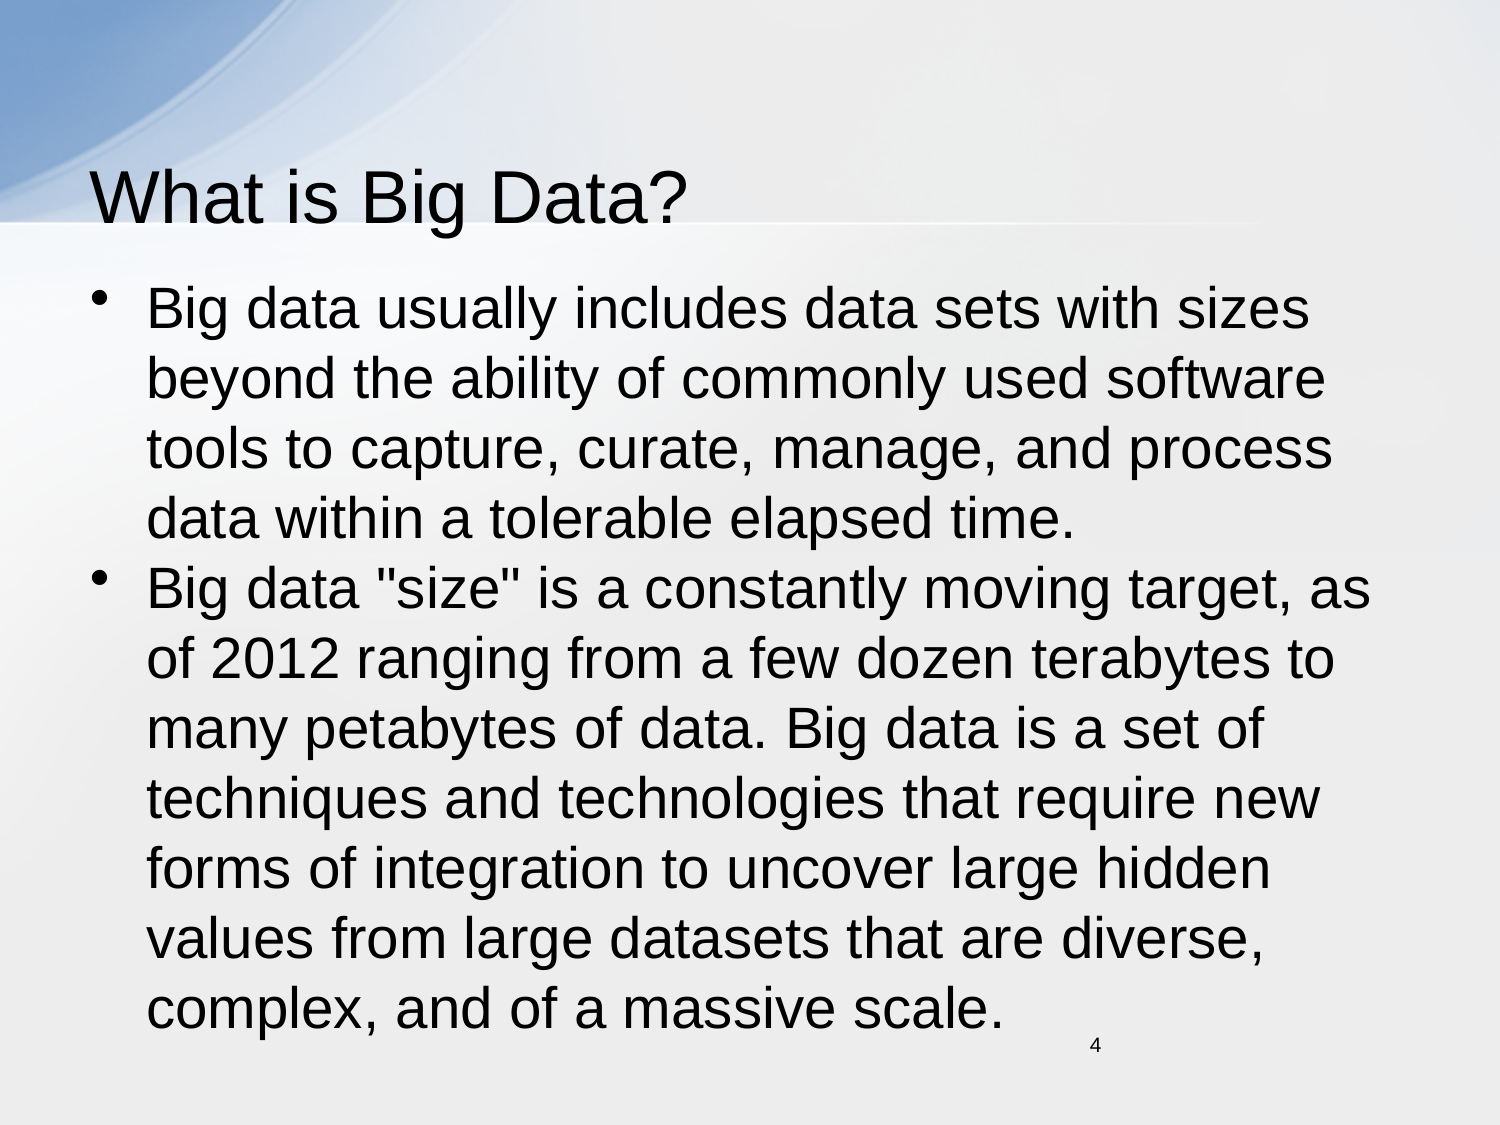

# What is Big Data?
Big data usually includes data sets with sizes beyond the ability of commonly used software tools to capture, curate, manage, and process data within a tolerable elapsed time.
Big data "size" is a constantly moving target, as of 2012 ranging from a few dozen terabytes to many petabytes of data. Big data is a set of techniques and technologies that require new forms of integration to uncover large hidden values from large datasets that are diverse, complex, and of a massive scale.
4